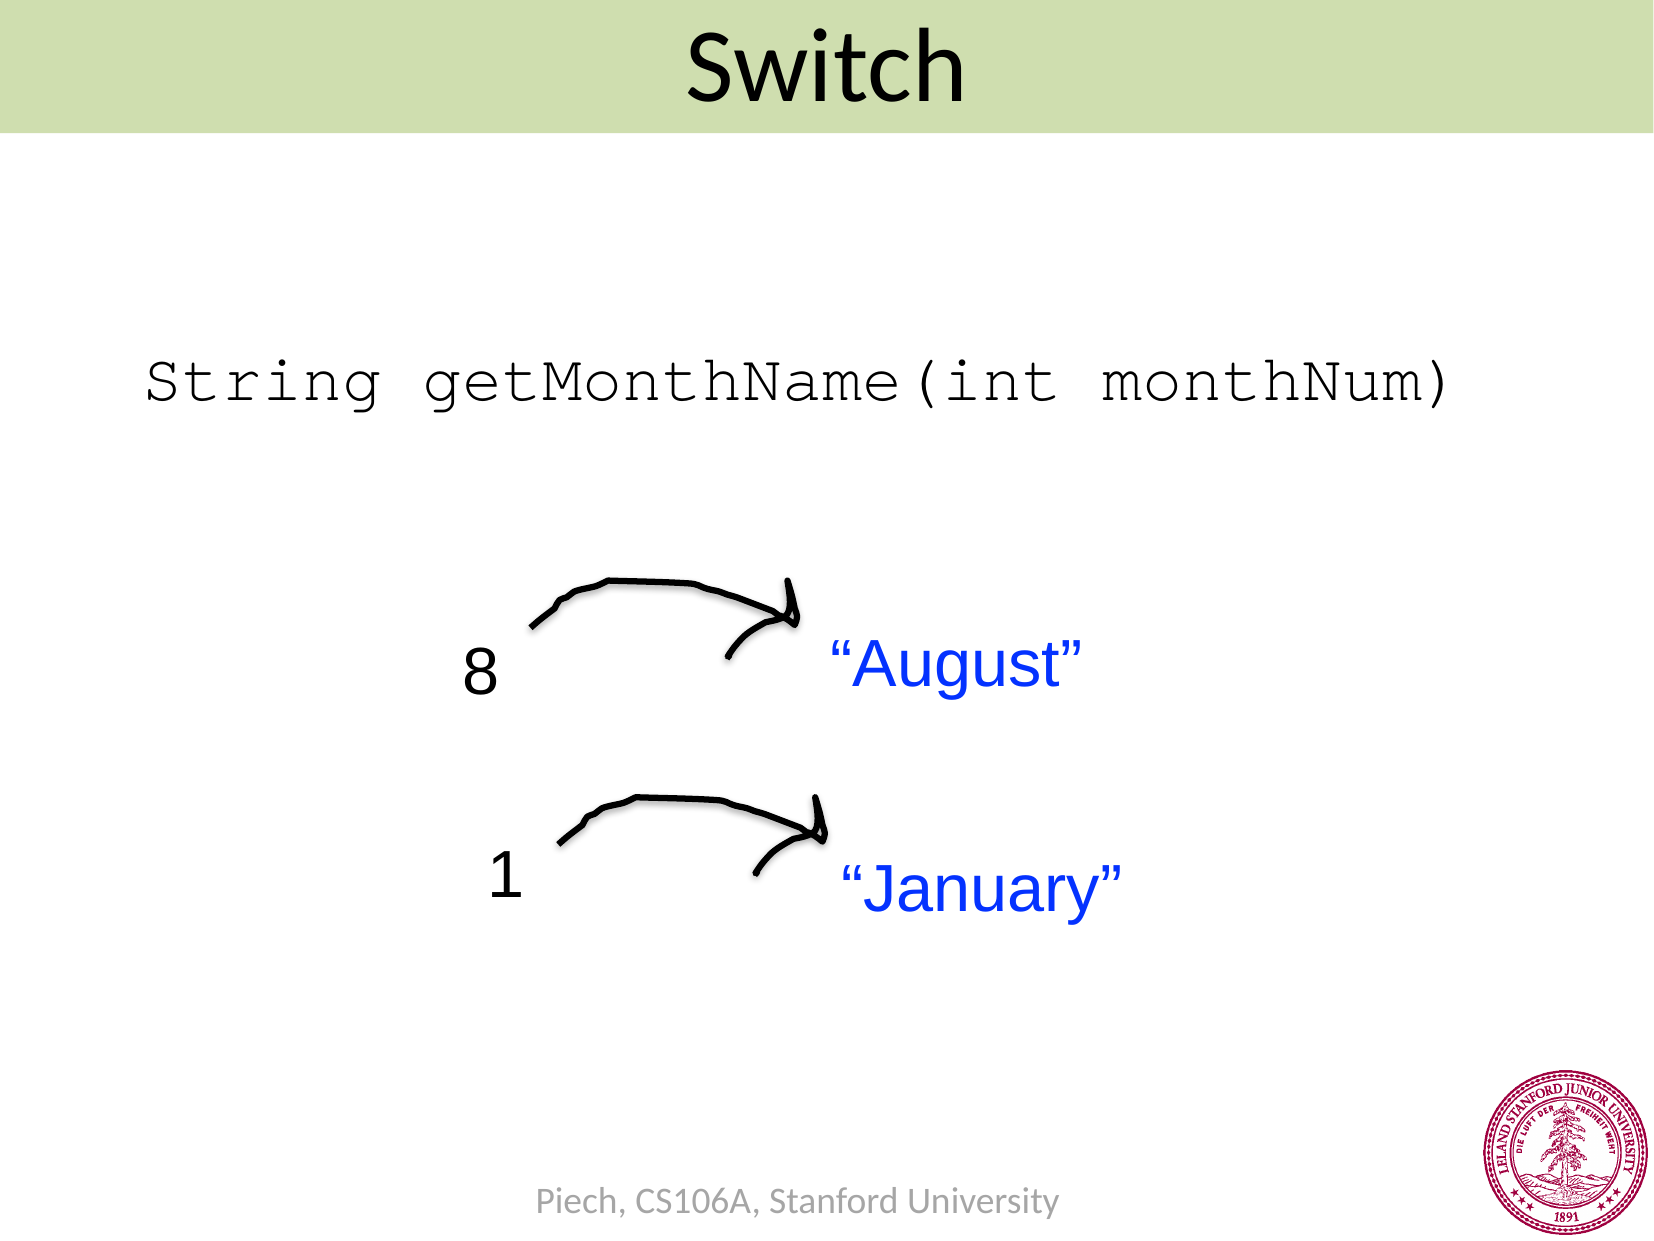

Switch
String getMonthName(int monthNum)

“August”
8

1
“January”